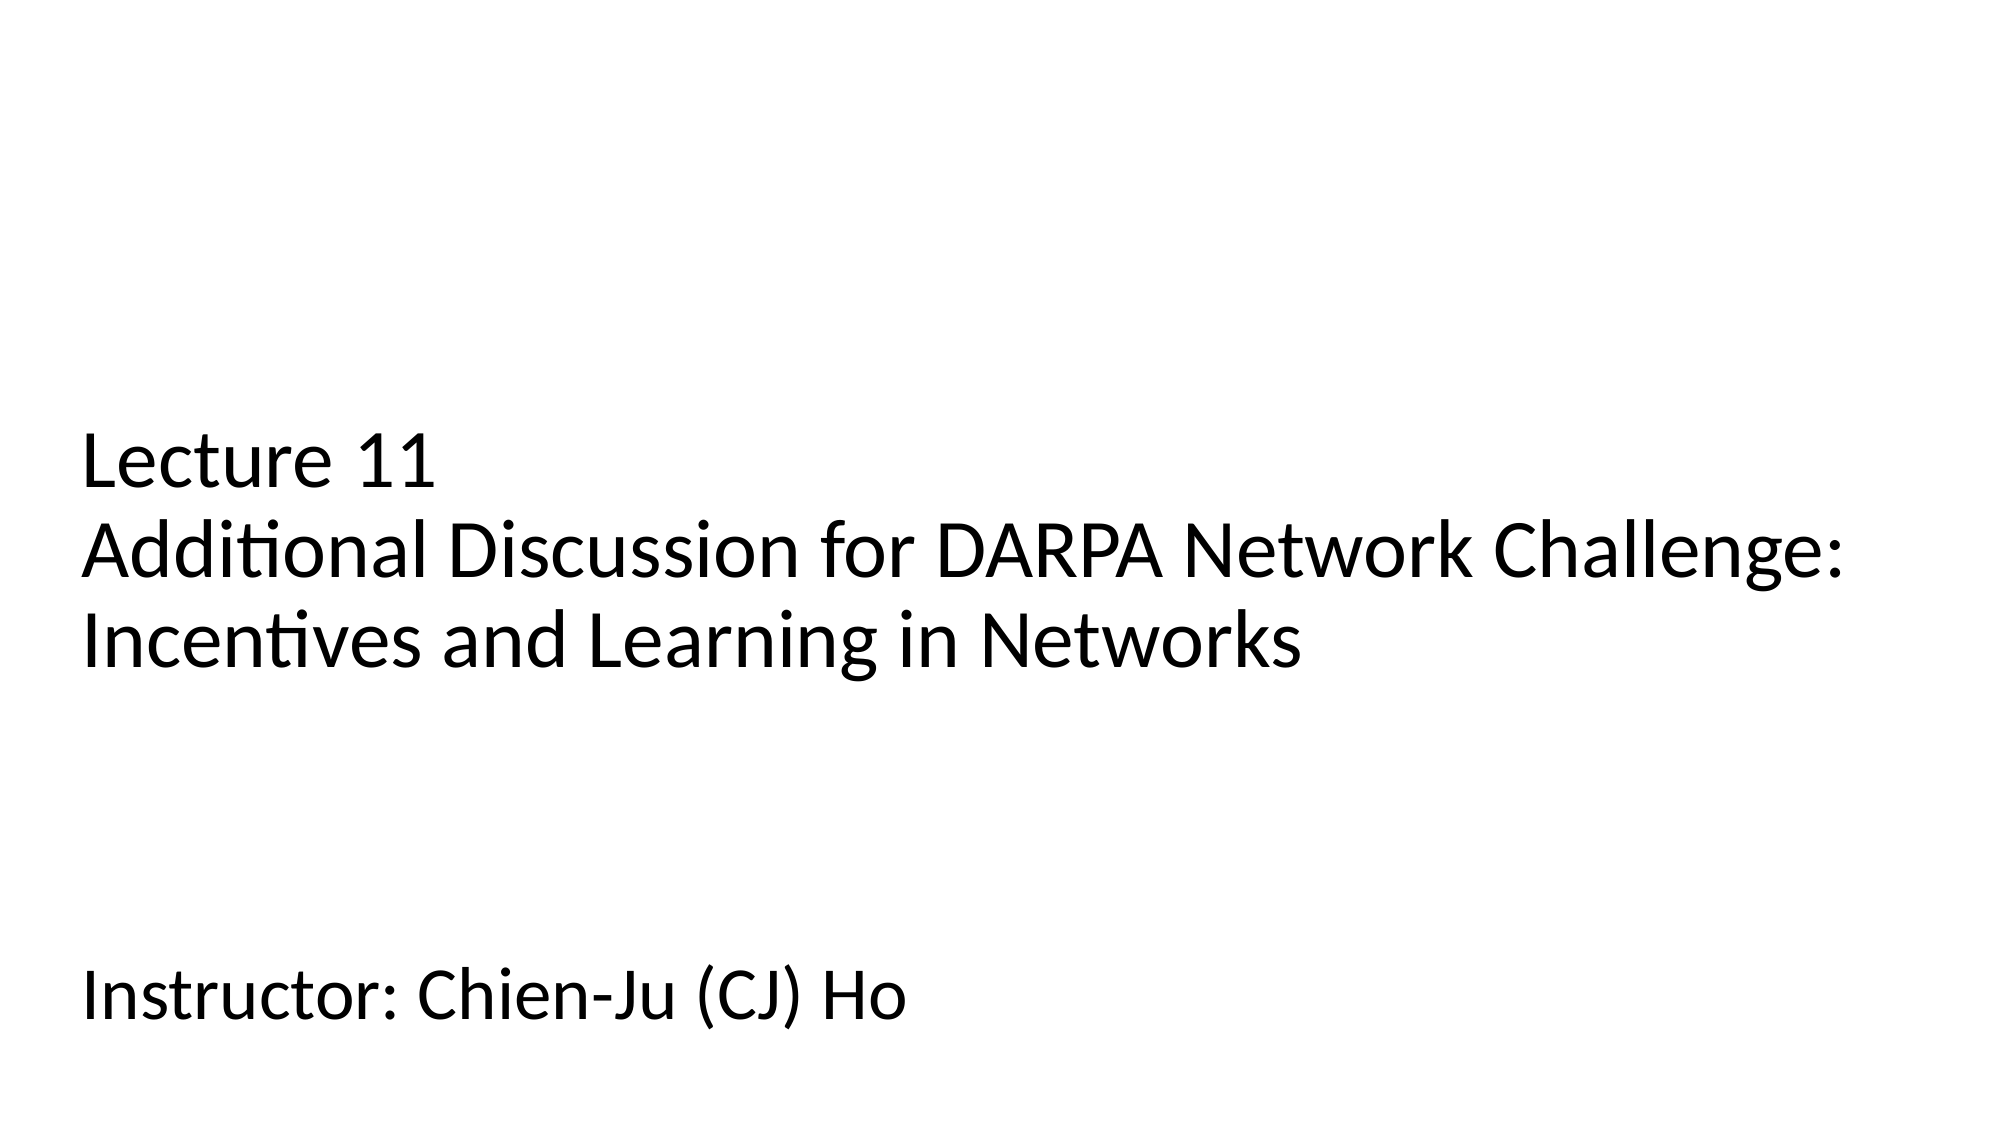

# Lecture 11 Additional Discussion for DARPA Network Challenge: Incentives and Learning in Networks

Instructor: Chien-Ju (CJ) Ho